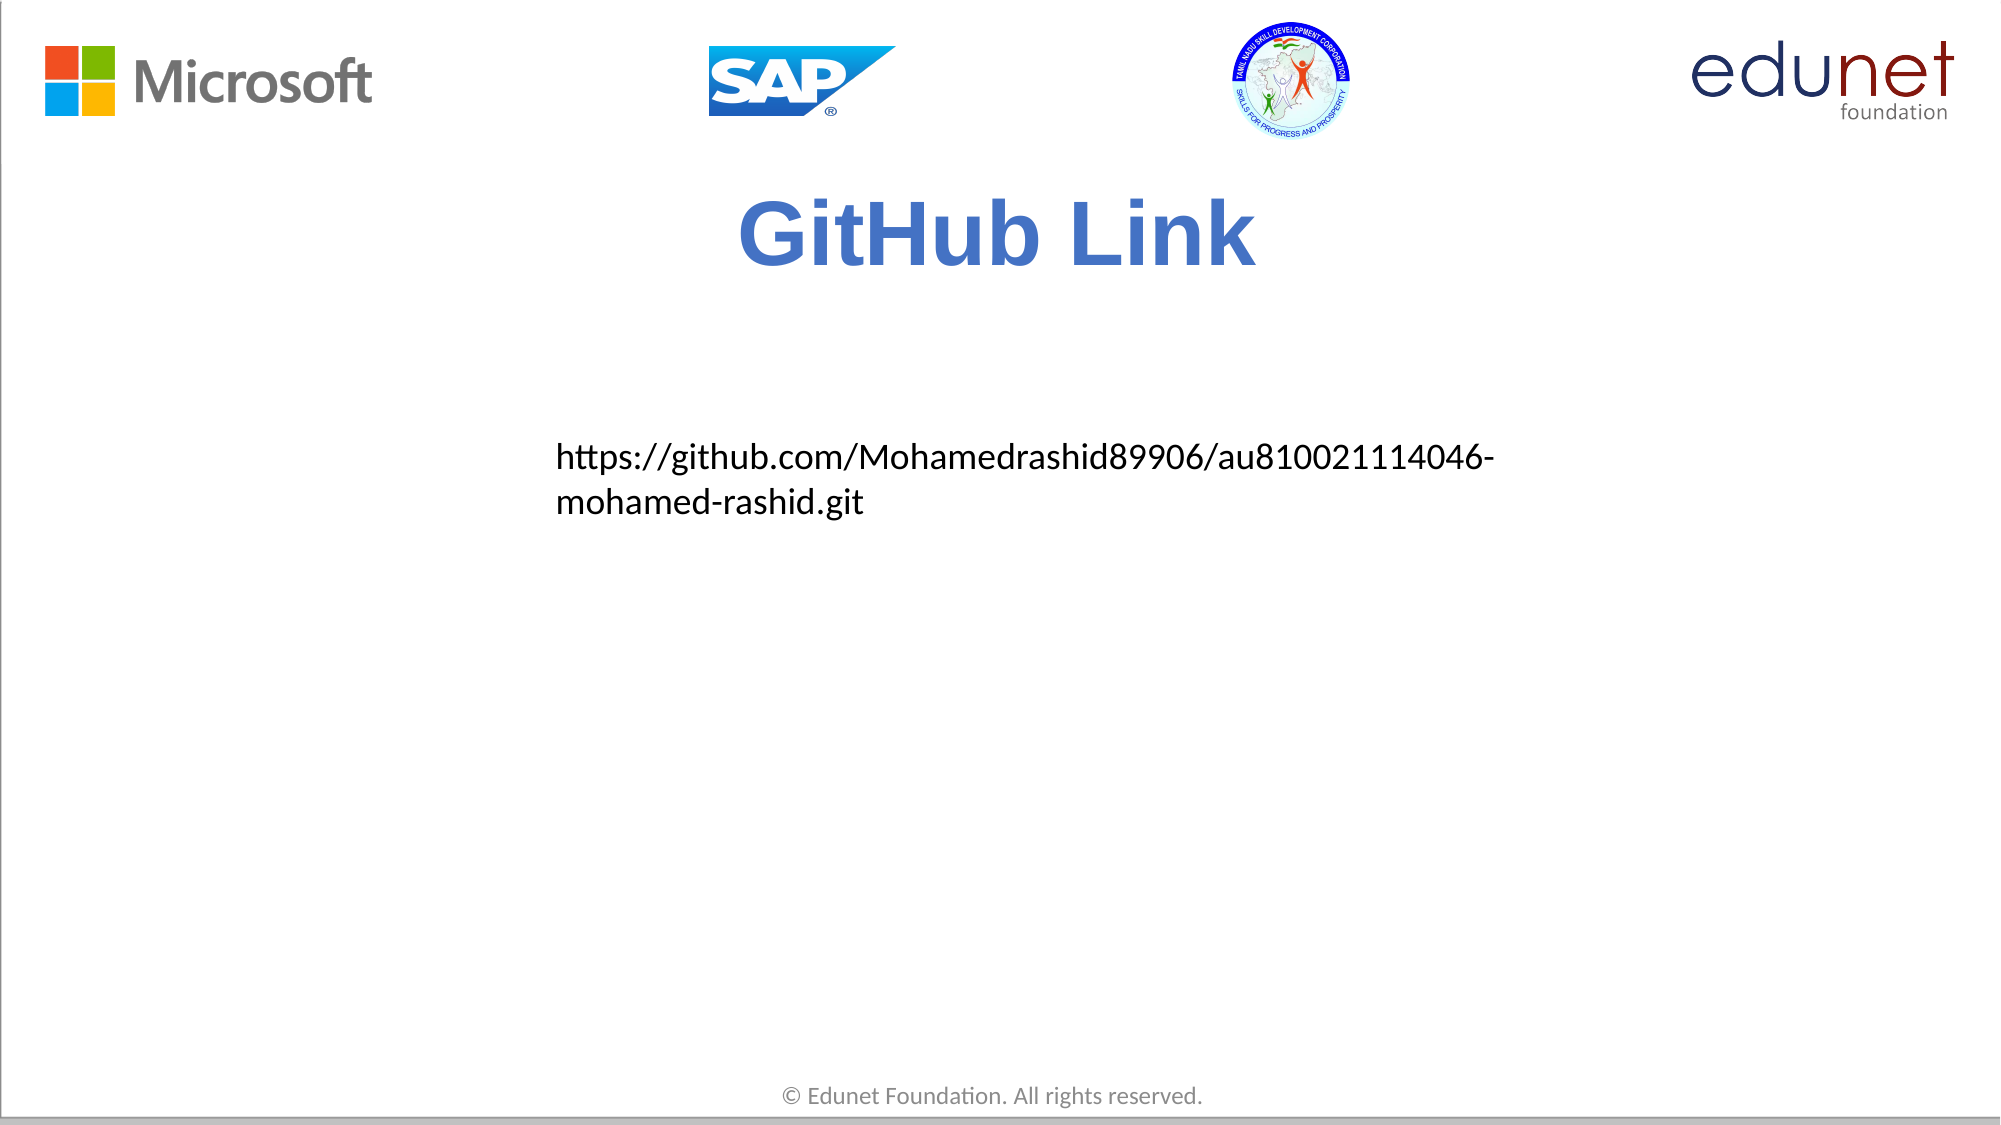

# GitHub Link

https://github.com/Mohamedrashid89906/au810021114046-mohamed-rashid.git
© Edunet Foundation. All rights reserved.